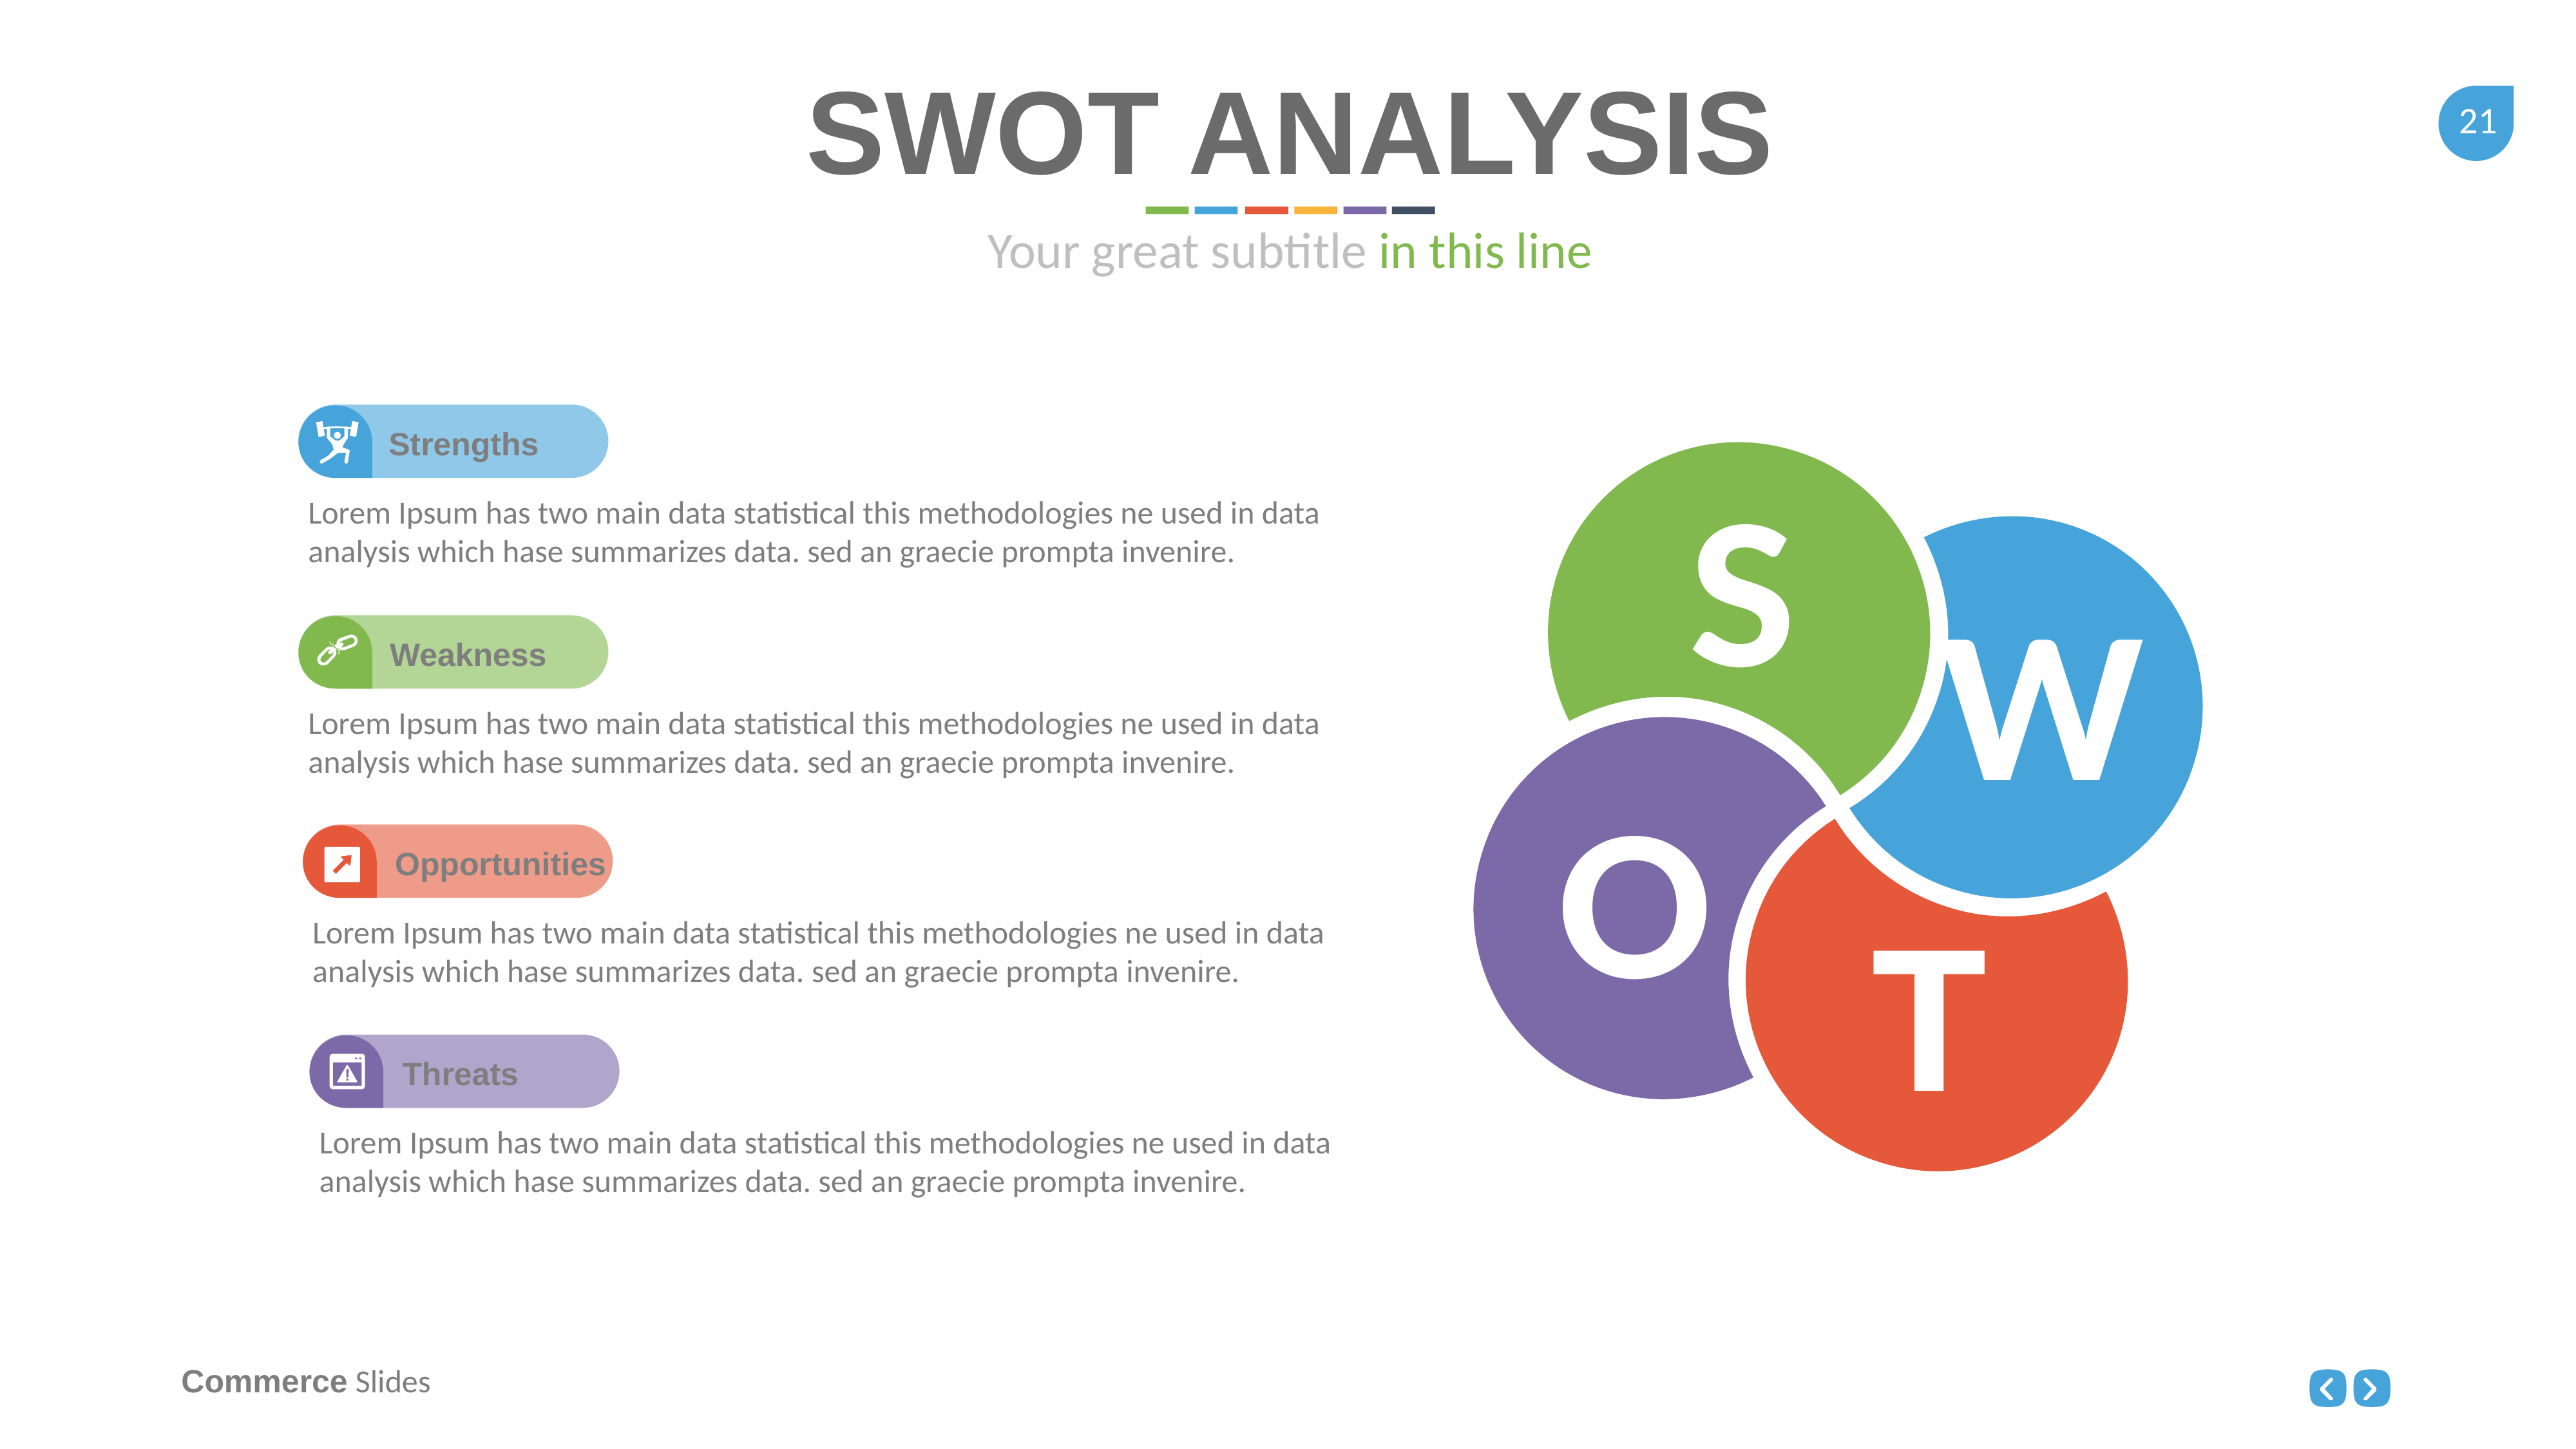

SWOT ANALYSIS

Your great subtitle in this line

Strengths

S

W

O

T
Lorem Ipsum has two main data statistical this methodologies ne used in data analysis which hase summarizes data. sed an graecie prompta invenire.

Weakness

Lorem Ipsum has two main data statistical this methodologies ne used in data analysis which hase summarizes data. sed an graecie prompta invenire.

Opportunities

Lorem Ipsum has two main data statistical this methodologies ne used in data analysis which hase summarizes data. sed an graecie prompta invenire.

Threats

Lorem Ipsum has two main data statistical this methodologies ne used in data analysis which hase summarizes data. sed an graecie prompta invenire.